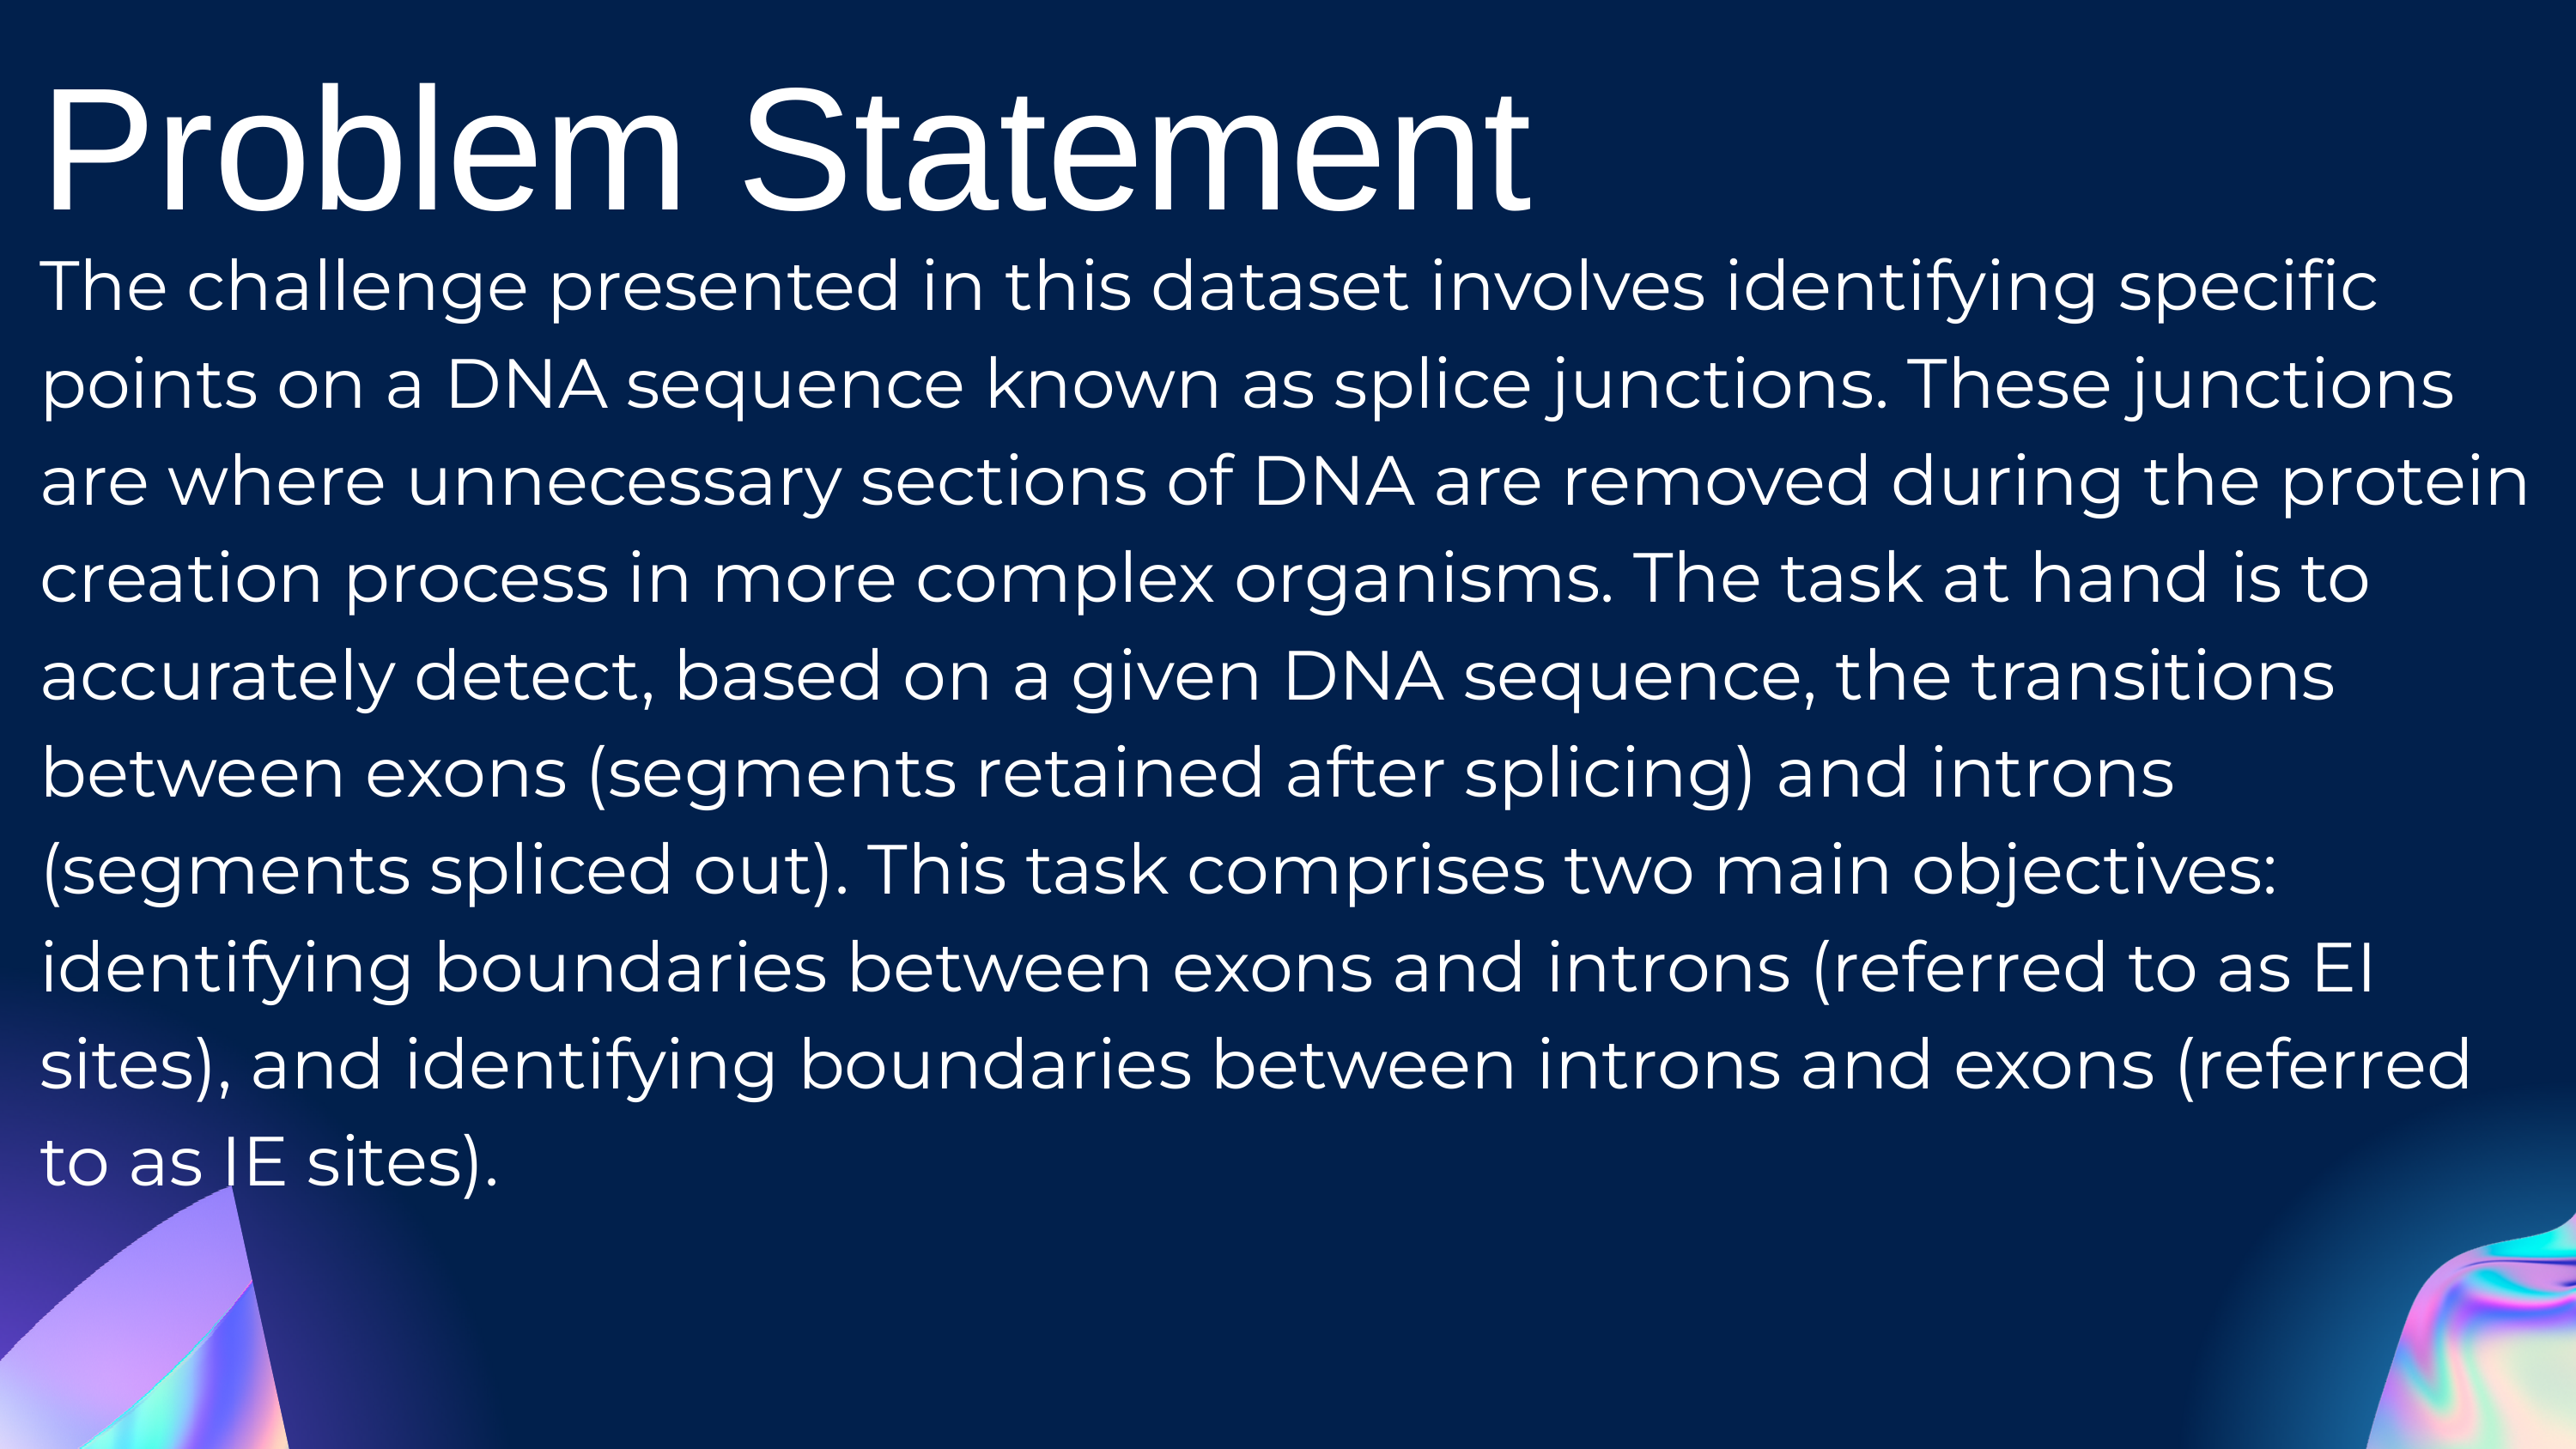

Problem Statement
The challenge presented in this dataset involves identifying specific points on a DNA sequence known as splice junctions. These junctions are where unnecessary sections of DNA are removed during the protein creation process in more complex organisms. The task at hand is to accurately detect, based on a given DNA sequence, the transitions between exons (segments retained after splicing) and introns (segments spliced out). This task comprises two main objectives: identifying boundaries between exons and introns (referred to as EI sites), and identifying boundaries between introns and exons (referred to as IE sites).